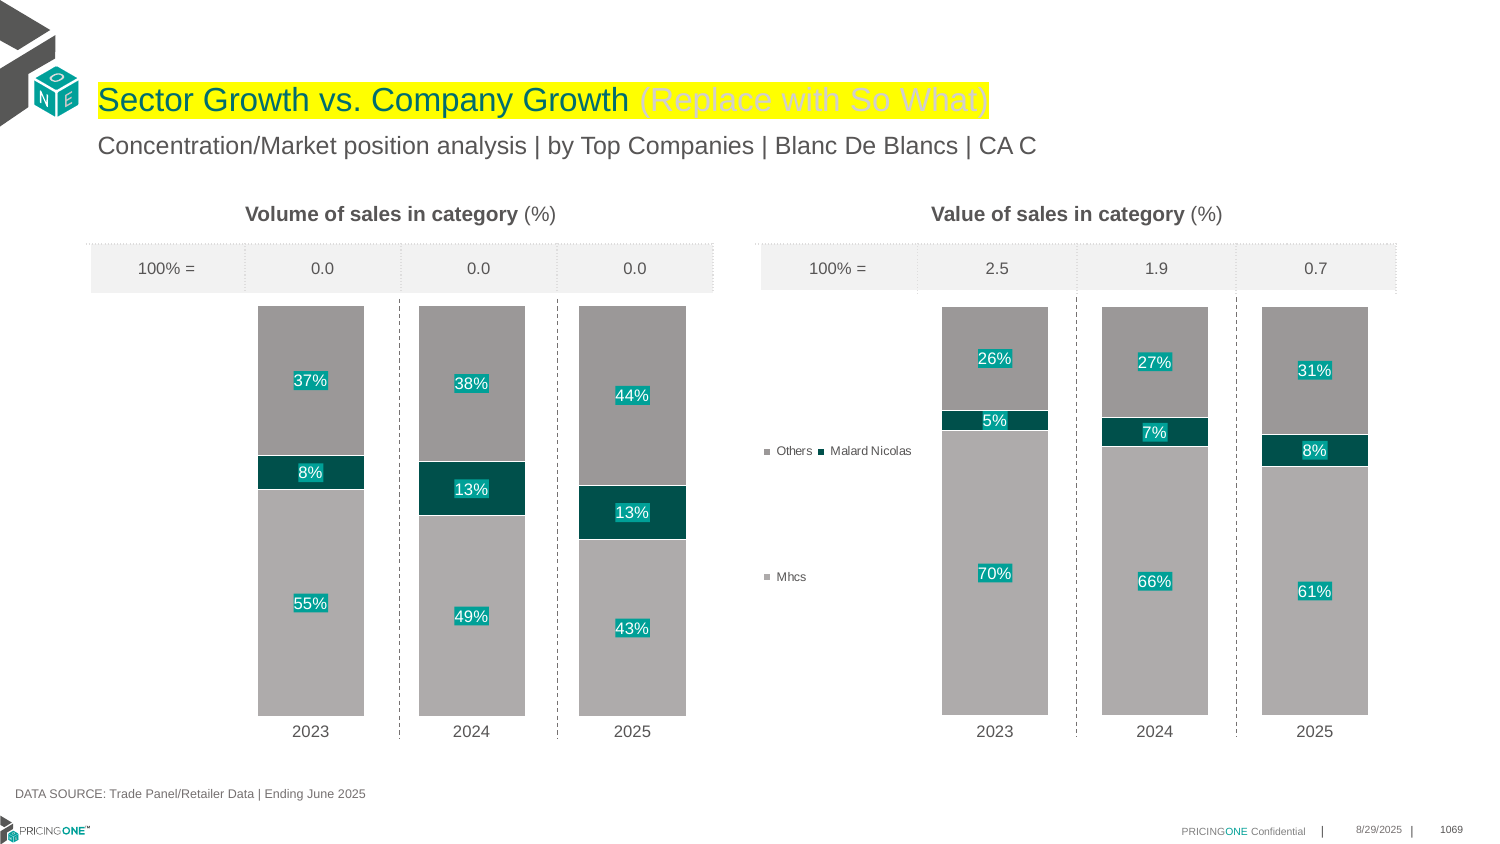

# Sector Growth vs. Company Growth (Replace with So What)
Concentration/Market position analysis | by Top Companies | Blanc De Blancs | CA C
| Volume of sales in category (%) |  |  |  |
| --- | --- | --- | --- |
| 100% = | 0.0 | 0.0 | 0.0 |
| Value of sales in category (%) |  |  |  |
| --- | --- | --- | --- |
| 100% = | 2.5 | 1.9 | 0.7 |

### Chart

| Category | Mhcs | Malard Nicolas | Others |
|---|---|---|---|
| 2023 | 0.551376532131811 | 0.0823628240864485 | 0.3662606437817404 |
| 2024 | 0.4880934625901069 | 0.1316430524484216 | 0.38026348496147155 |
| 2025 | 0.42962170832776364 | 0.13220157732923407 | 0.43817671434300226 |

### Chart

| Category | Mhcs | Malard Nicolas | Others |
|---|---|---|---|
| 2023 | 0.6968051687768684 | 0.047569851838239335 | 0.2556249793848923 |
| 2024 | 0.6568093734939385 | 0.07111683446741535 | 0.272073792038646 |
| 2025 | 0.6093336600784481 | 0.0772228817451711 | 0.31344345817638064 |
DATA SOURCE: Trade Panel/Retailer Data | Ending June 2025

8/29/2025
1069